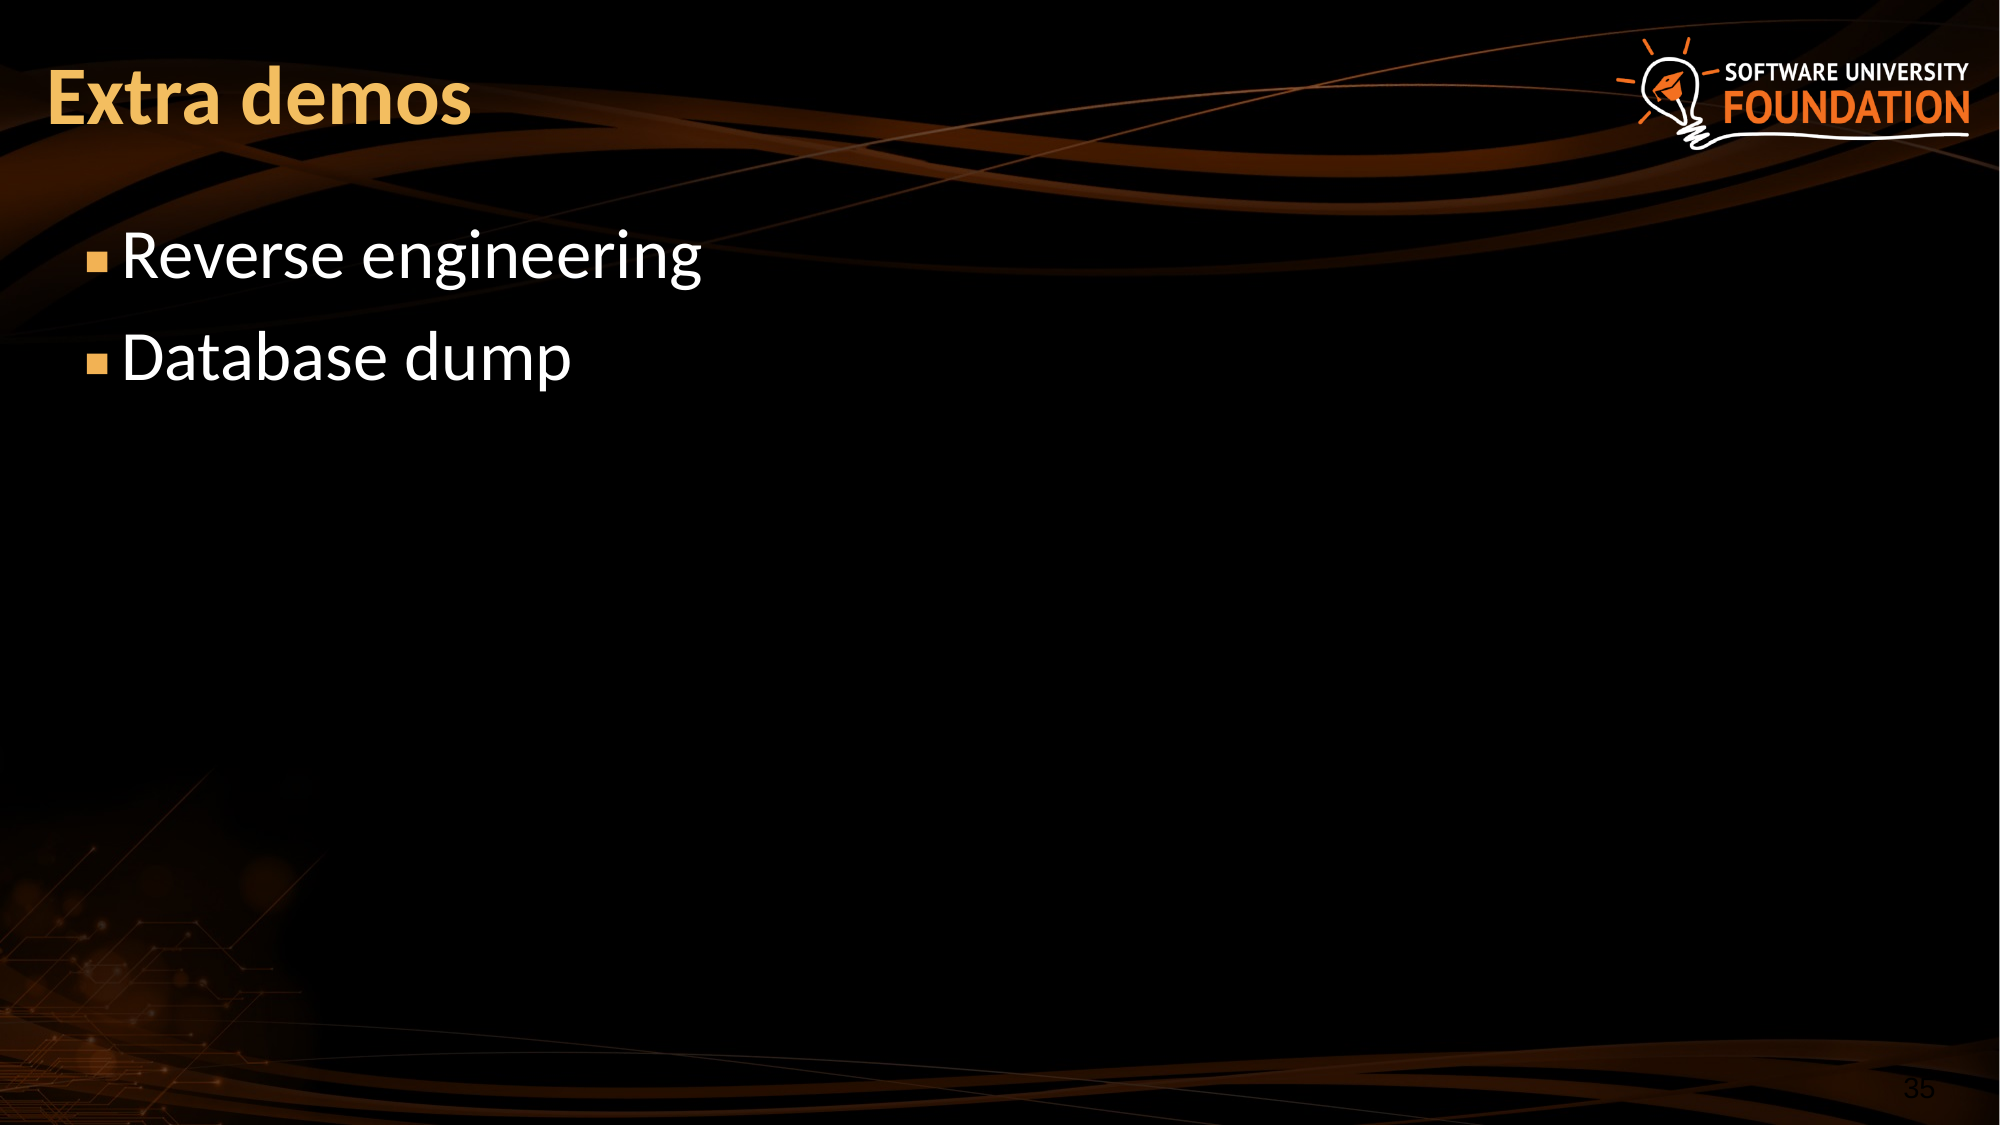

# Extra demos
Reverse engineering
Database dump
35